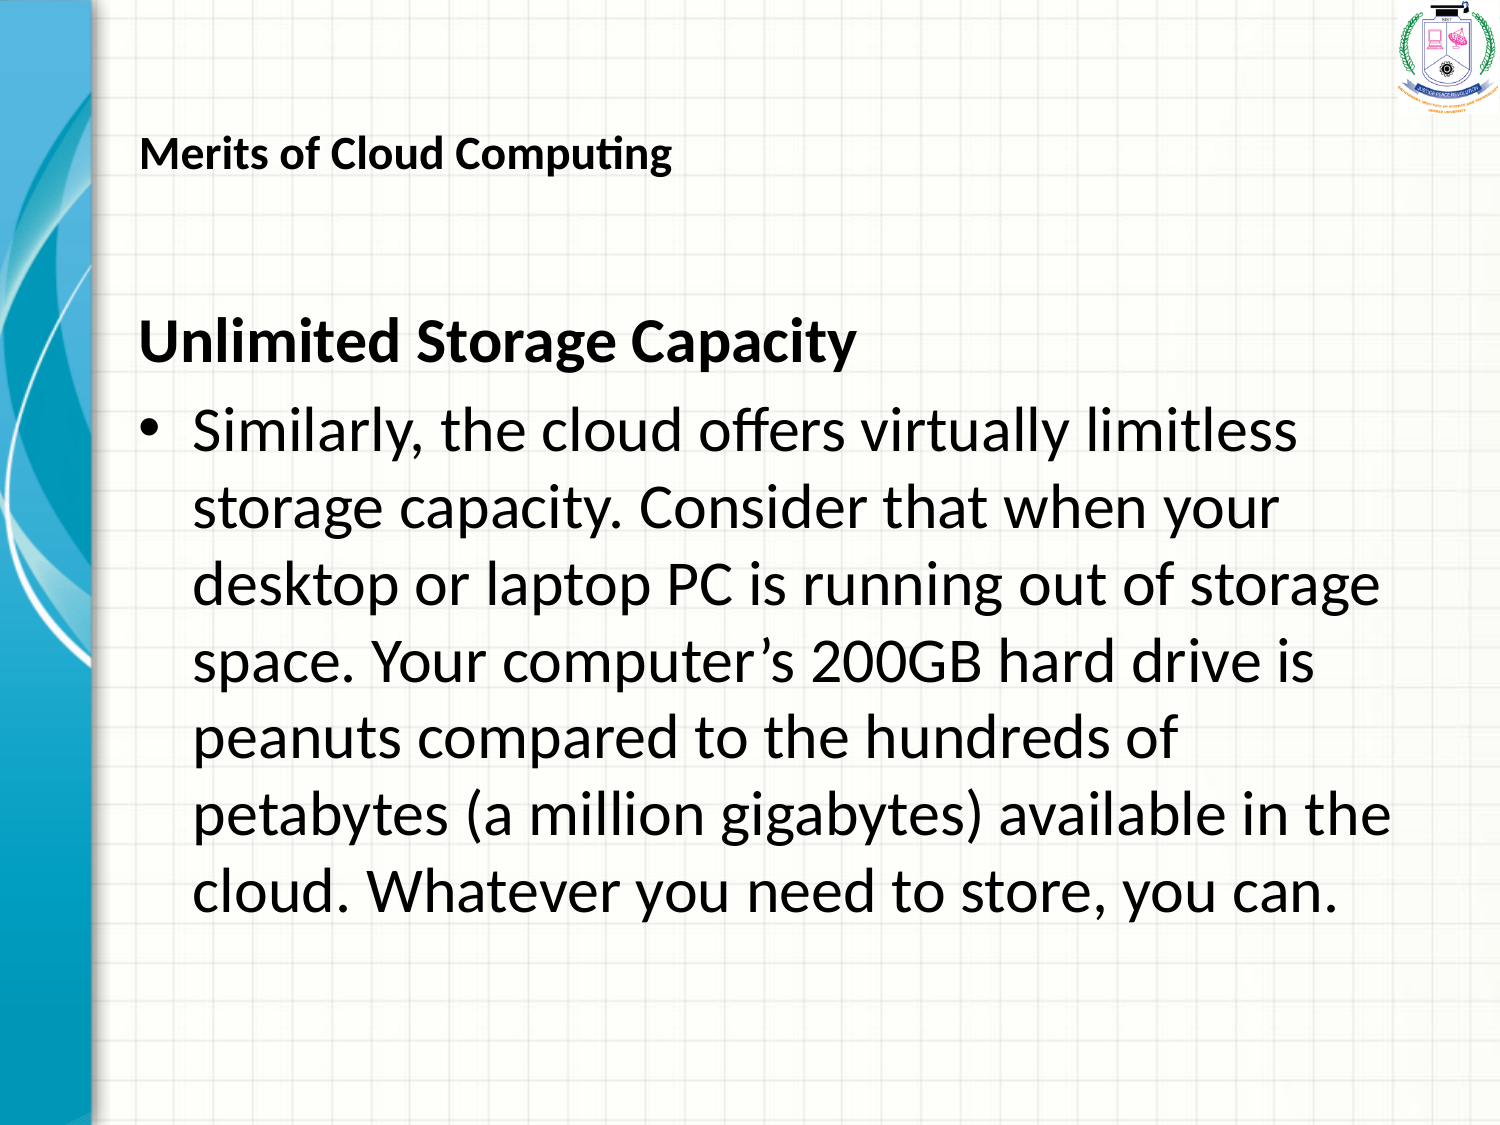

# Merits of Cloud Computing
Unlimited Storage Capacity
Similarly, the cloud offers virtually limitless storage capacity. Consider that when your desktop or laptop PC is running out of storage space. Your computer’s 200GB hard drive is peanuts compared to the hundreds of petabytes (a million gigabytes) available in the cloud. Whatever you need to store, you can.